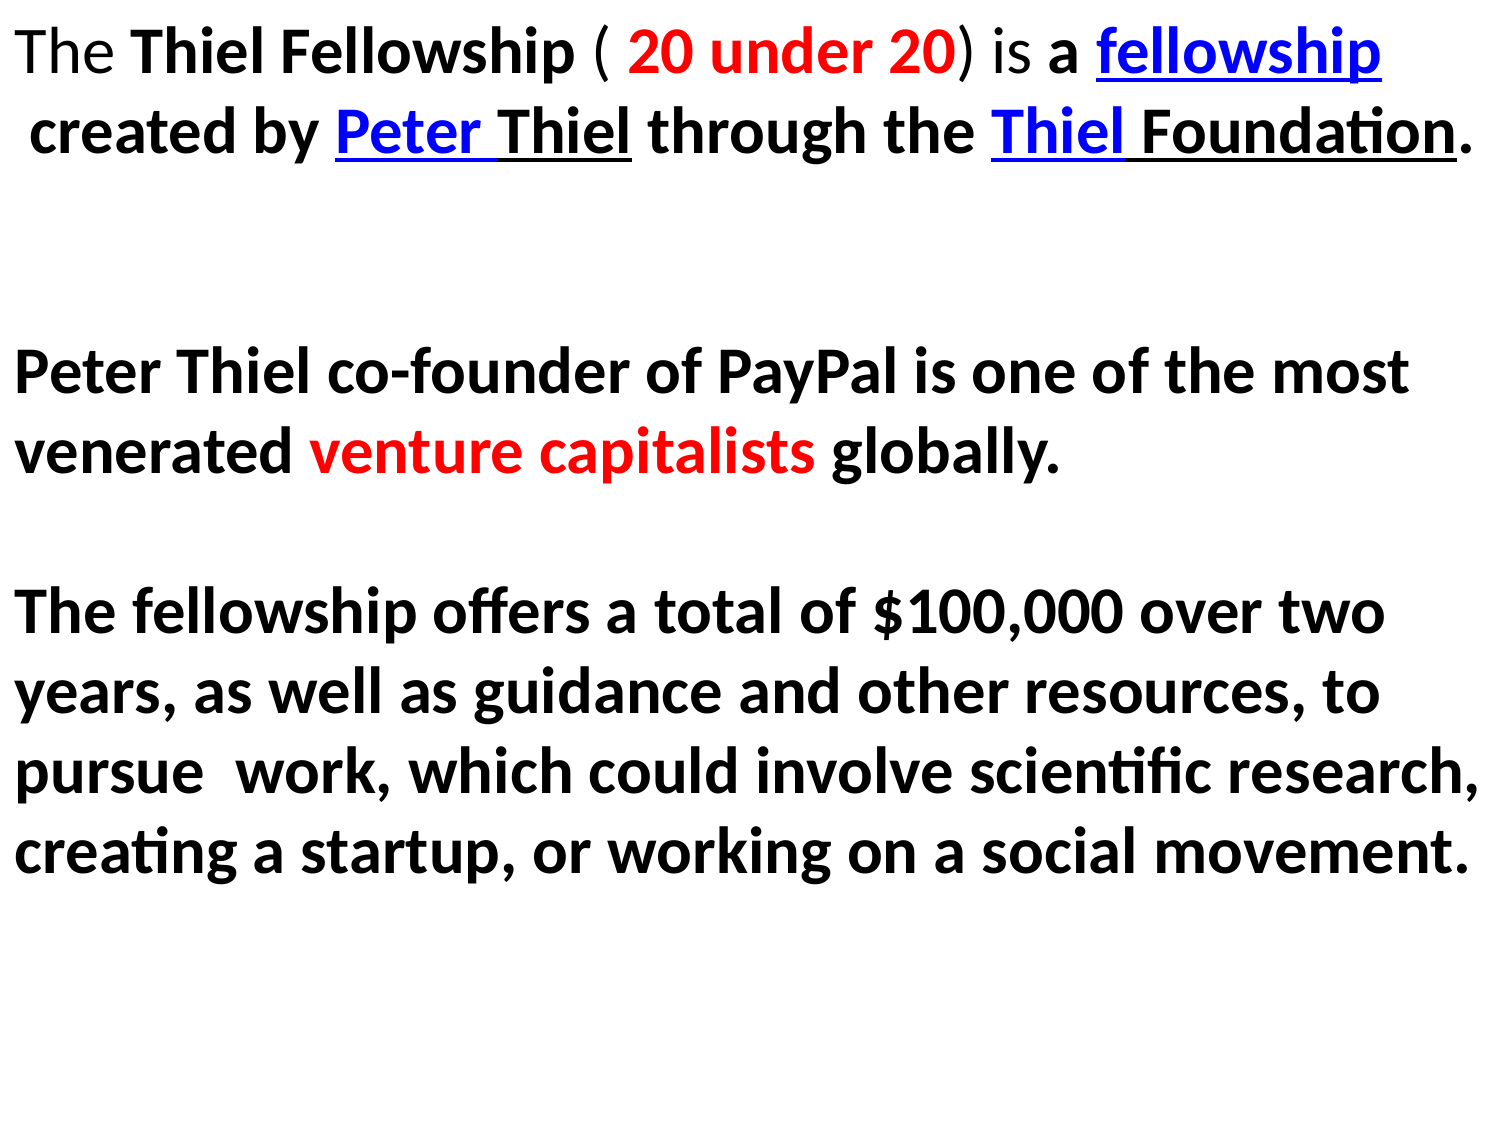

The Thiel Fellowship ( 20 under 20) is a fellowship created by Peter Thiel through the Thiel Foundation.

Peter Thiel co-founder of PayPal is one of the most venerated venture capitalists globally.

The fellowship offers a total of $100,000 over two years, as well as guidance and other resources, to pursue  work, which could involve scientific research, creating a startup, or working on a social movement.